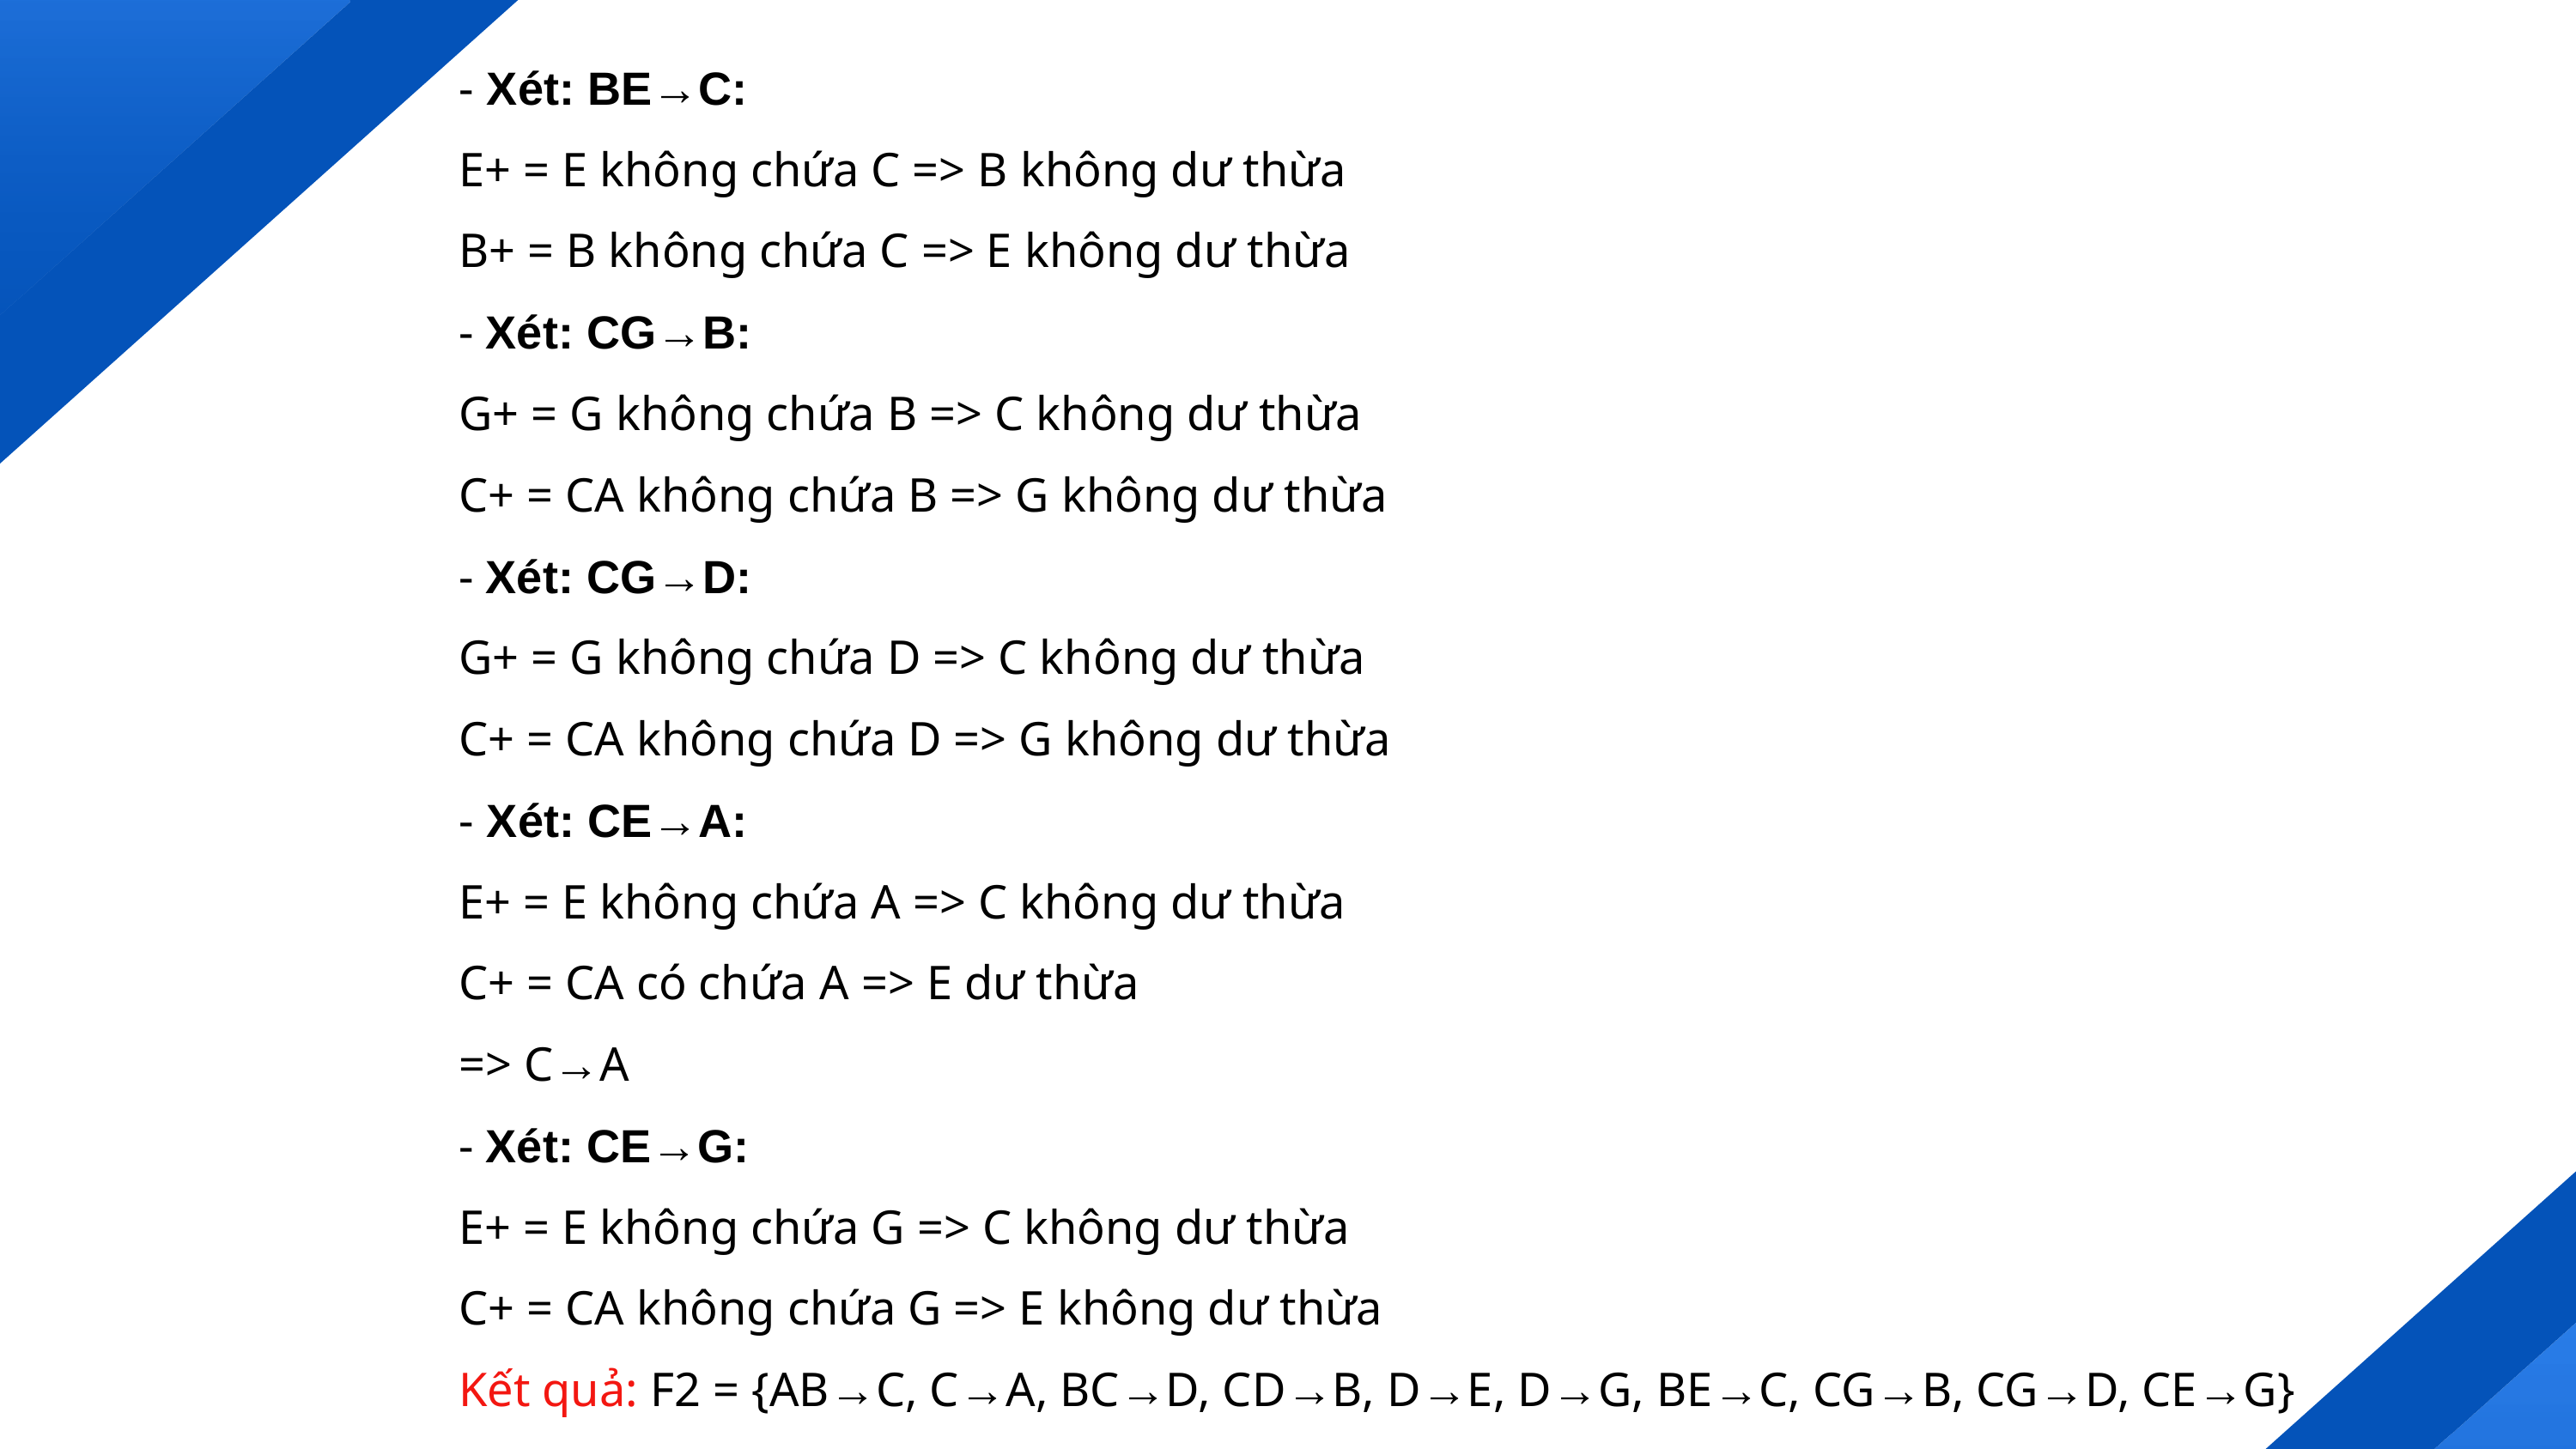

- Xét: BE→C:
E+ = E không chứa C => B không dư thừa
B+ = B không chứa C => E không dư thừa
- Xét: CG→B:
G+ = G không chứa B => C không dư thừa
C+ = CA không chứa B => G không dư thừa
- Xét: CG→D:
G+ = G không chứa D => C không dư thừa
C+ = CA không chứa D => G không dư thừa
- Xét: CE→A:
E+ = E không chứa A => C không dư thừa
C+ = CA có chứa A => E dư thừa
=> C→A
- Xét: CE→G:
E+ = E không chứa G => C không dư thừa
C+ = CA không chứa G => E không dư thừa
Kết quả: F2 = {AB→C, C→A, BC→D, CD→B, D→E, D→G, BE→C, CG→B, CG→D, CE→G}